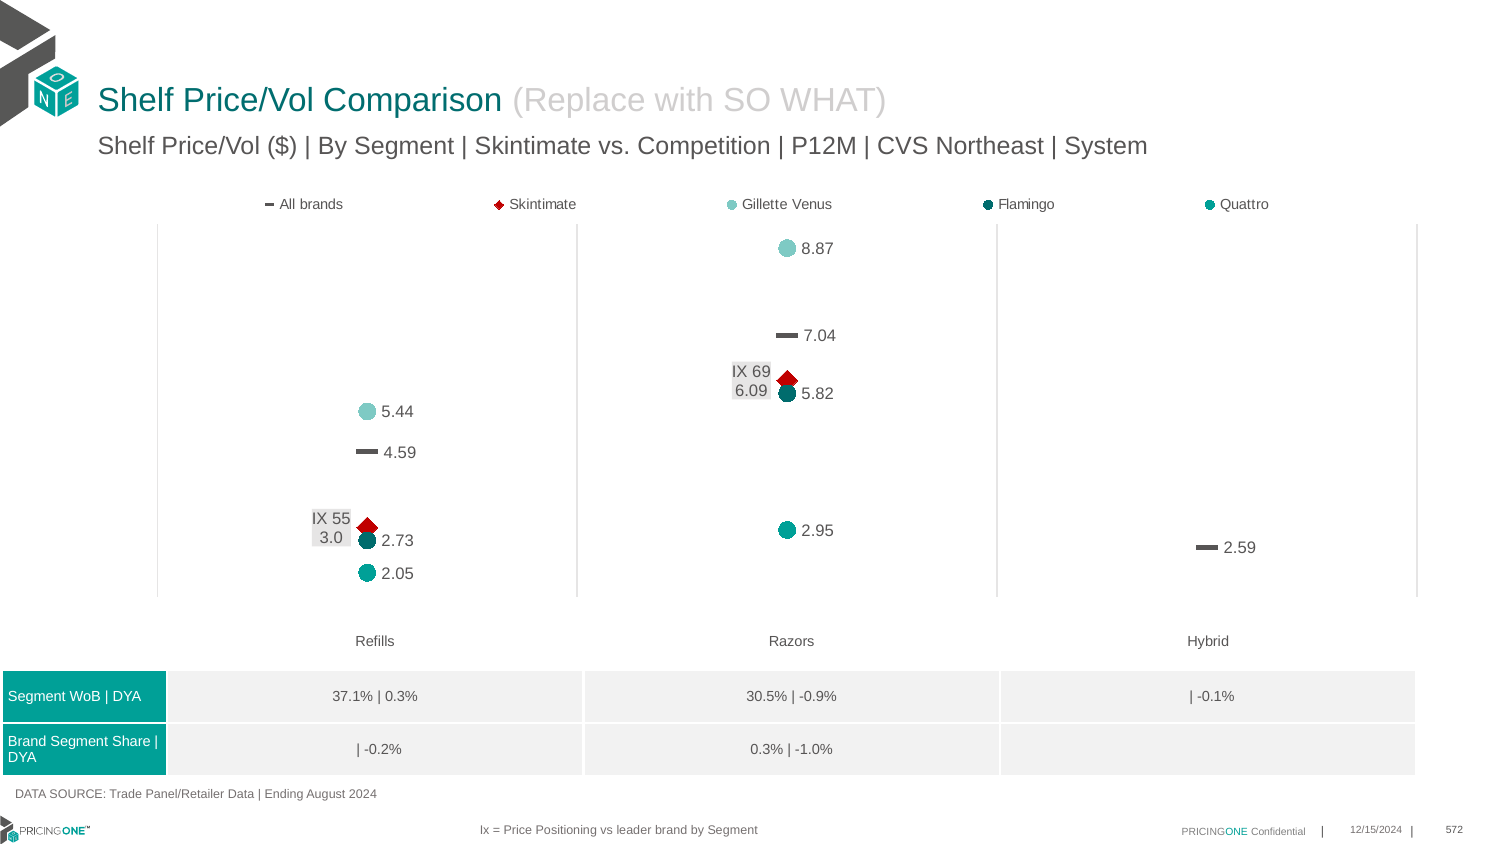

# Shelf Price/Vol Comparison (Replace with SO WHAT)
Shelf Price/Vol ($) | By Segment | Skintimate vs. Competition | P12M | CVS Northeast | System

### Chart

| Category | All brands | Skintimate | Gillette Venus | Flamingo | Quattro |
|---|---|---|---|---|---|
| IX 55 | 4.59 | 3.0 | 5.44 | 2.73 | 2.05 |
| IX 69 | 7.04 | 6.09 | 8.87 | 5.82 | 2.95 |
| None | 2.59 | None | None | None | None |
|  | Refills | Razors | Hybrid |
| --- | --- | --- | --- |
| Segment WoB | DYA | 37.1% | 0.3% | 30.5% | -0.9% | | -0.1% |
| Brand Segment Share | DYA | | -0.2% | 0.3% | -1.0% |  |
DATA SOURCE: Trade Panel/Retailer Data | Ending August 2024
Ix = Price Positioning vs leader brand by Segment
12/15/2024
572